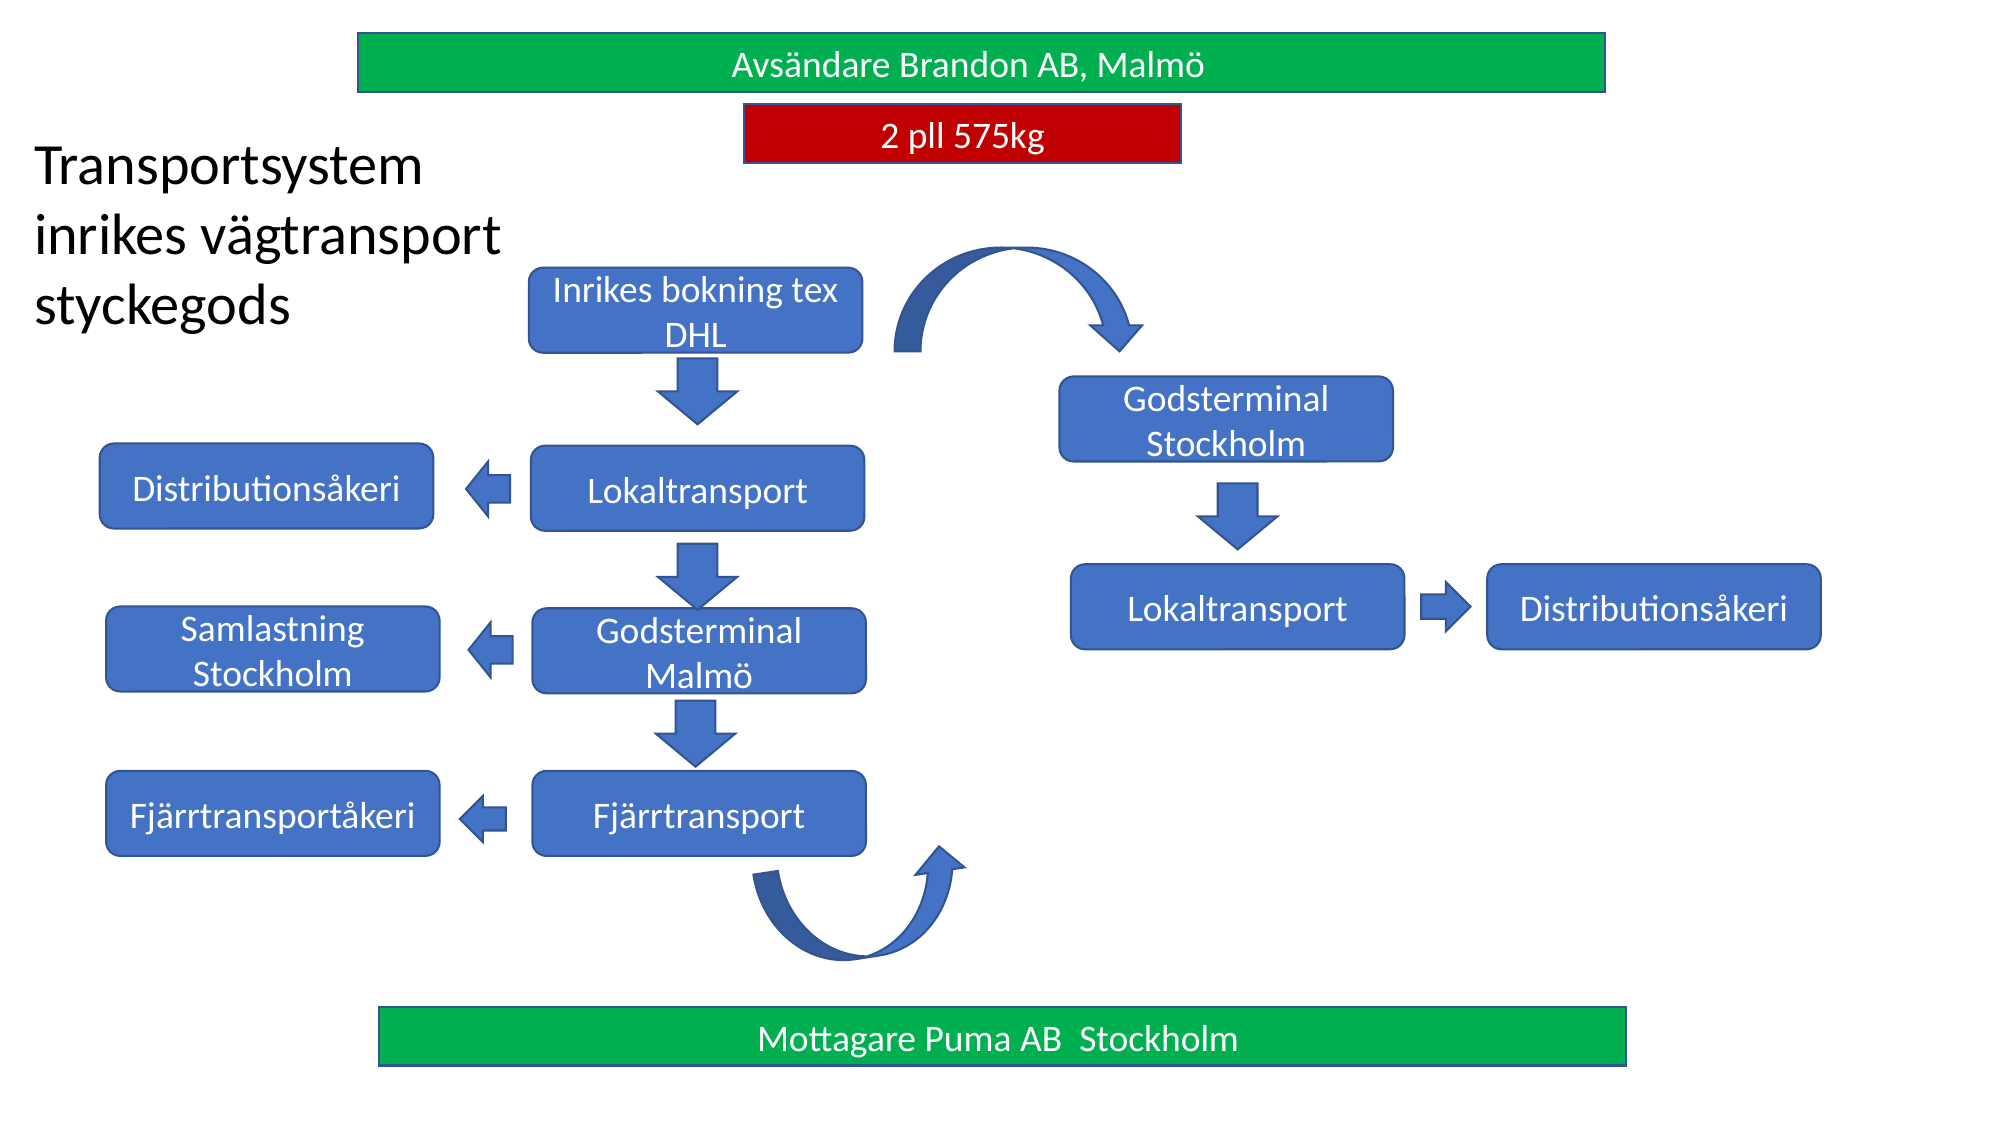

Avsändare Brandon AB, Malmö
2 pll 575kg
Transportsystem inrikes vägtransport
styckegods

Inrikes bokning tex DHL

Godsterminal Stockholm
Distributionsåkeri
Lokaltransport

Lokaltransport
Distributionsåkeri

Samlastning Stockholm
Godsterminal Malmö

Fjärrtransportåkeri
Fjärrtransport

Mottagare Puma AB  Stockholm